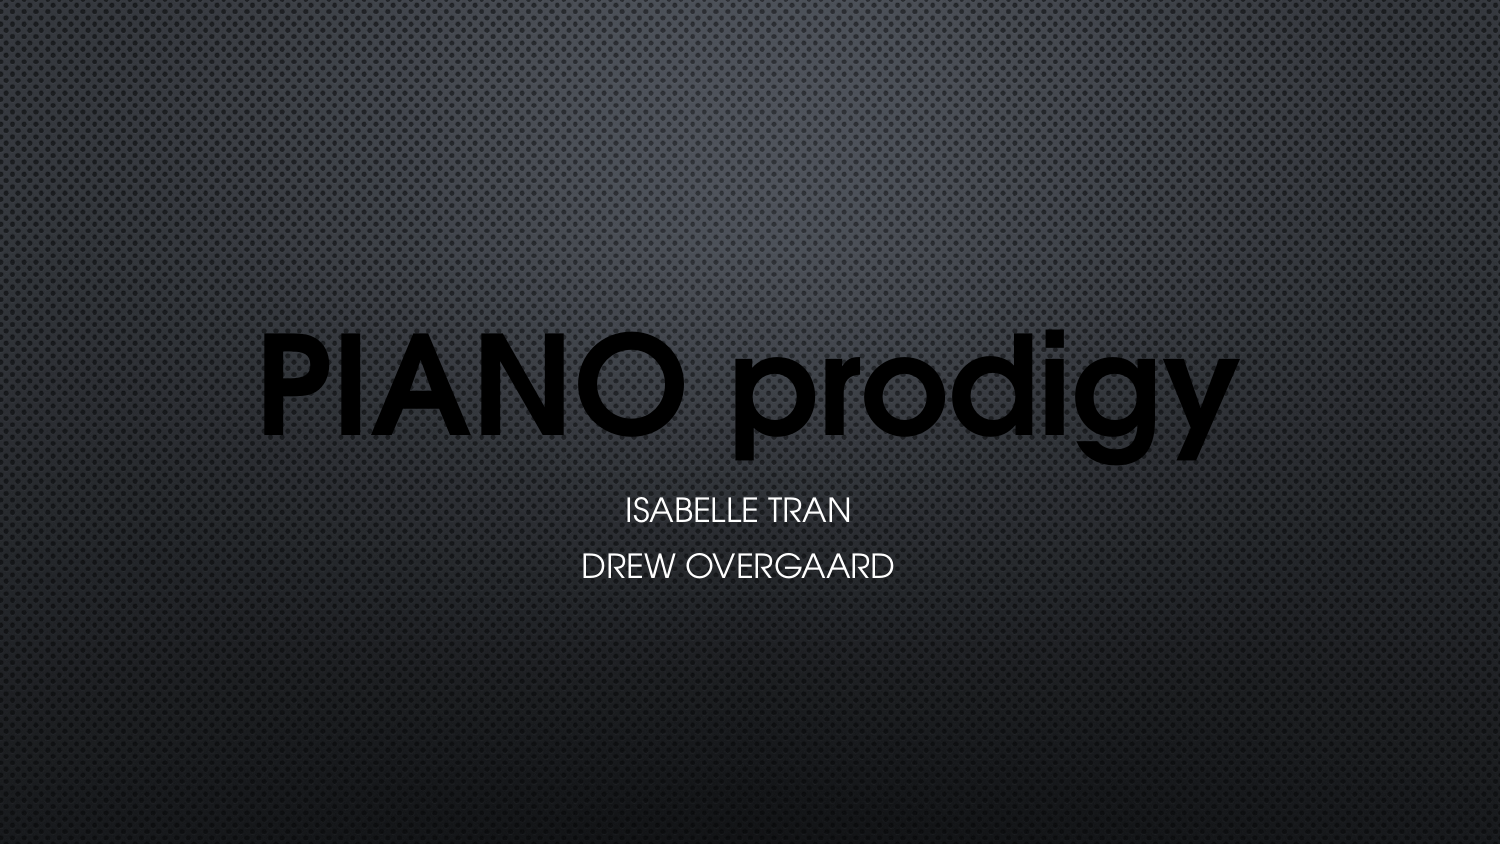

# PIANO prodigy
Isabelle Tran
Drew Overgaard